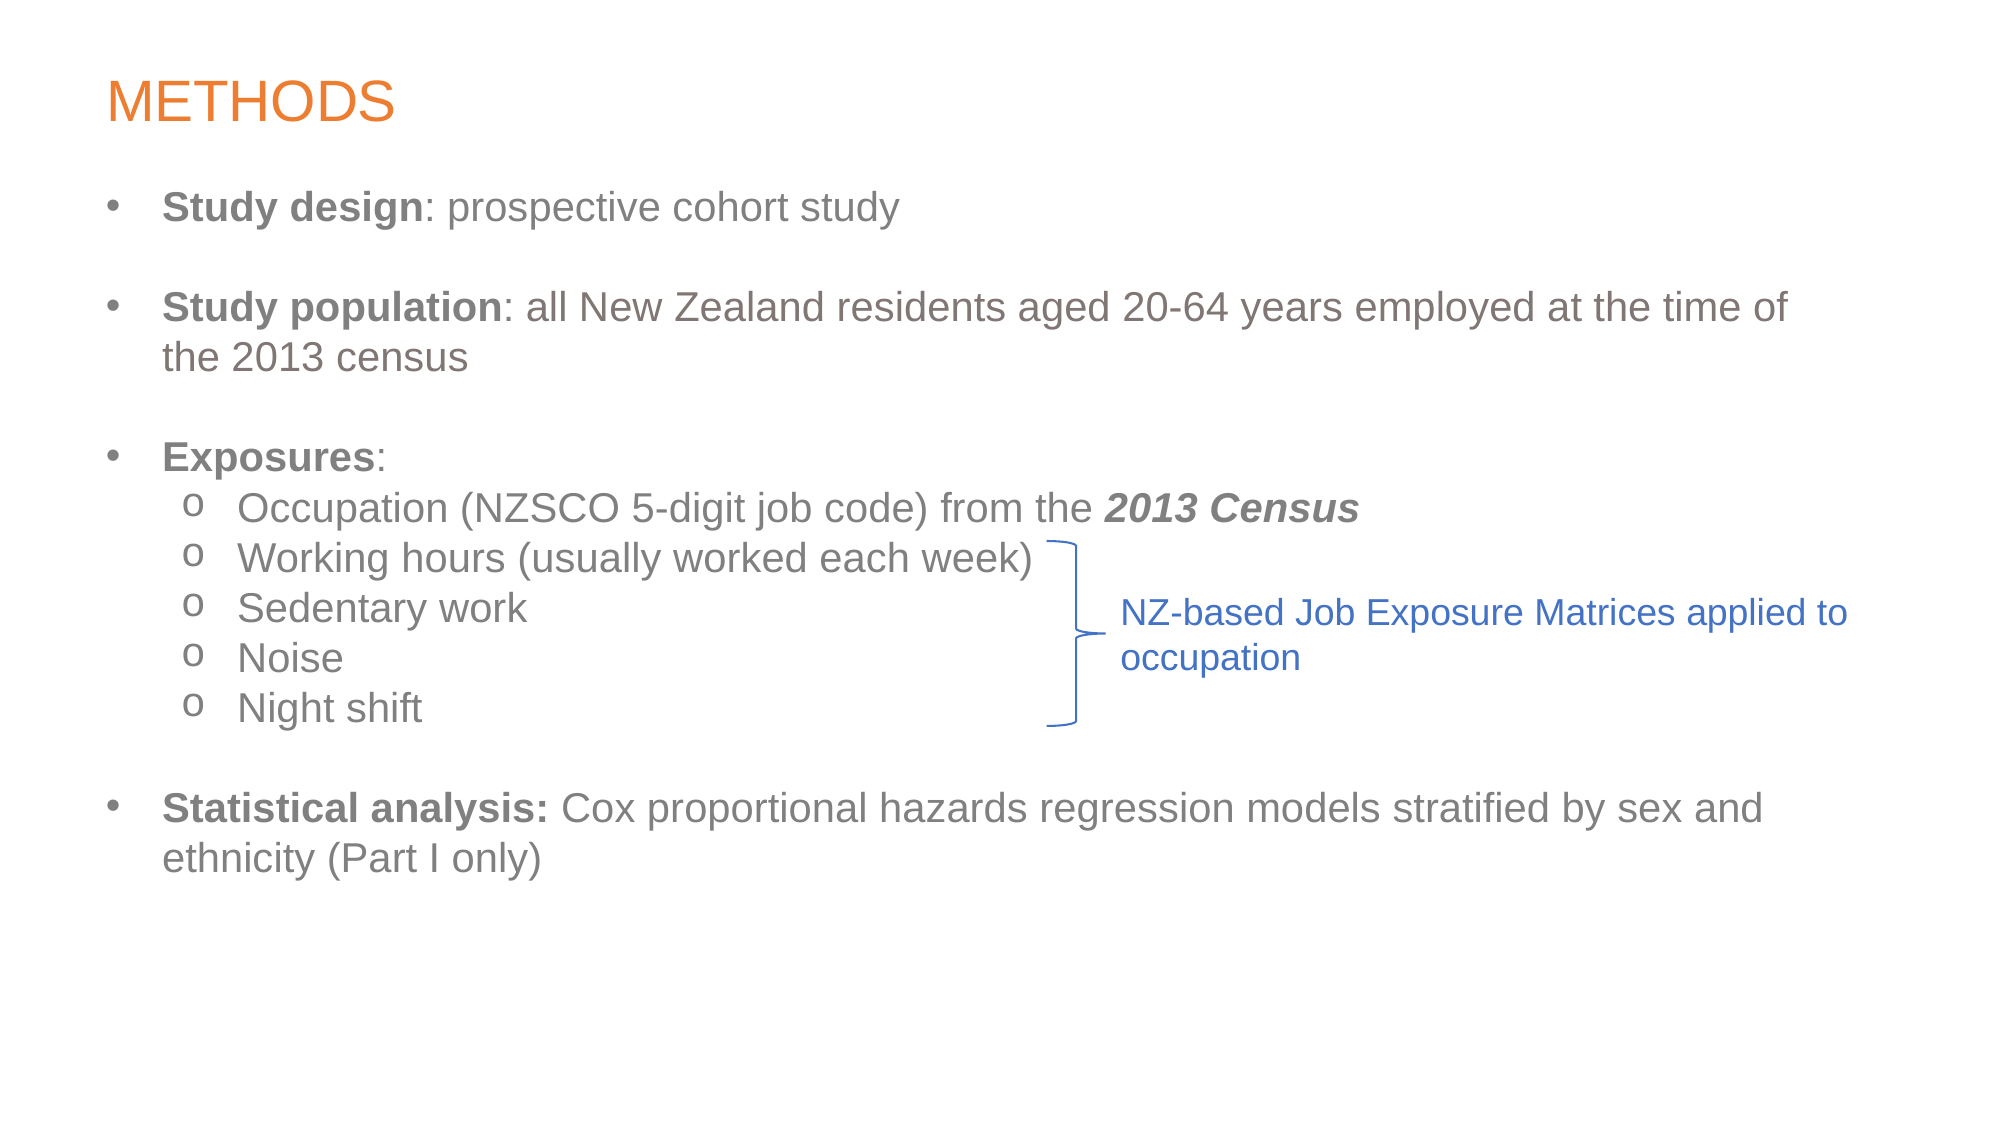

# methods
Study design: prospective cohort study

Study population: all New Zealand residents aged 20-64 years employed at the time of the 2013 census

Exposures:
Occupation (NZSCO 5-digit job code) from the 2013 Census
Working hours (usually worked each week)
Sedentary work
Noise
Night shift

Statistical analysis: Cox proportional hazards regression models stratified by sex and ethnicity (Part I only)

NZ-based Job Exposure Matrices applied to occupation